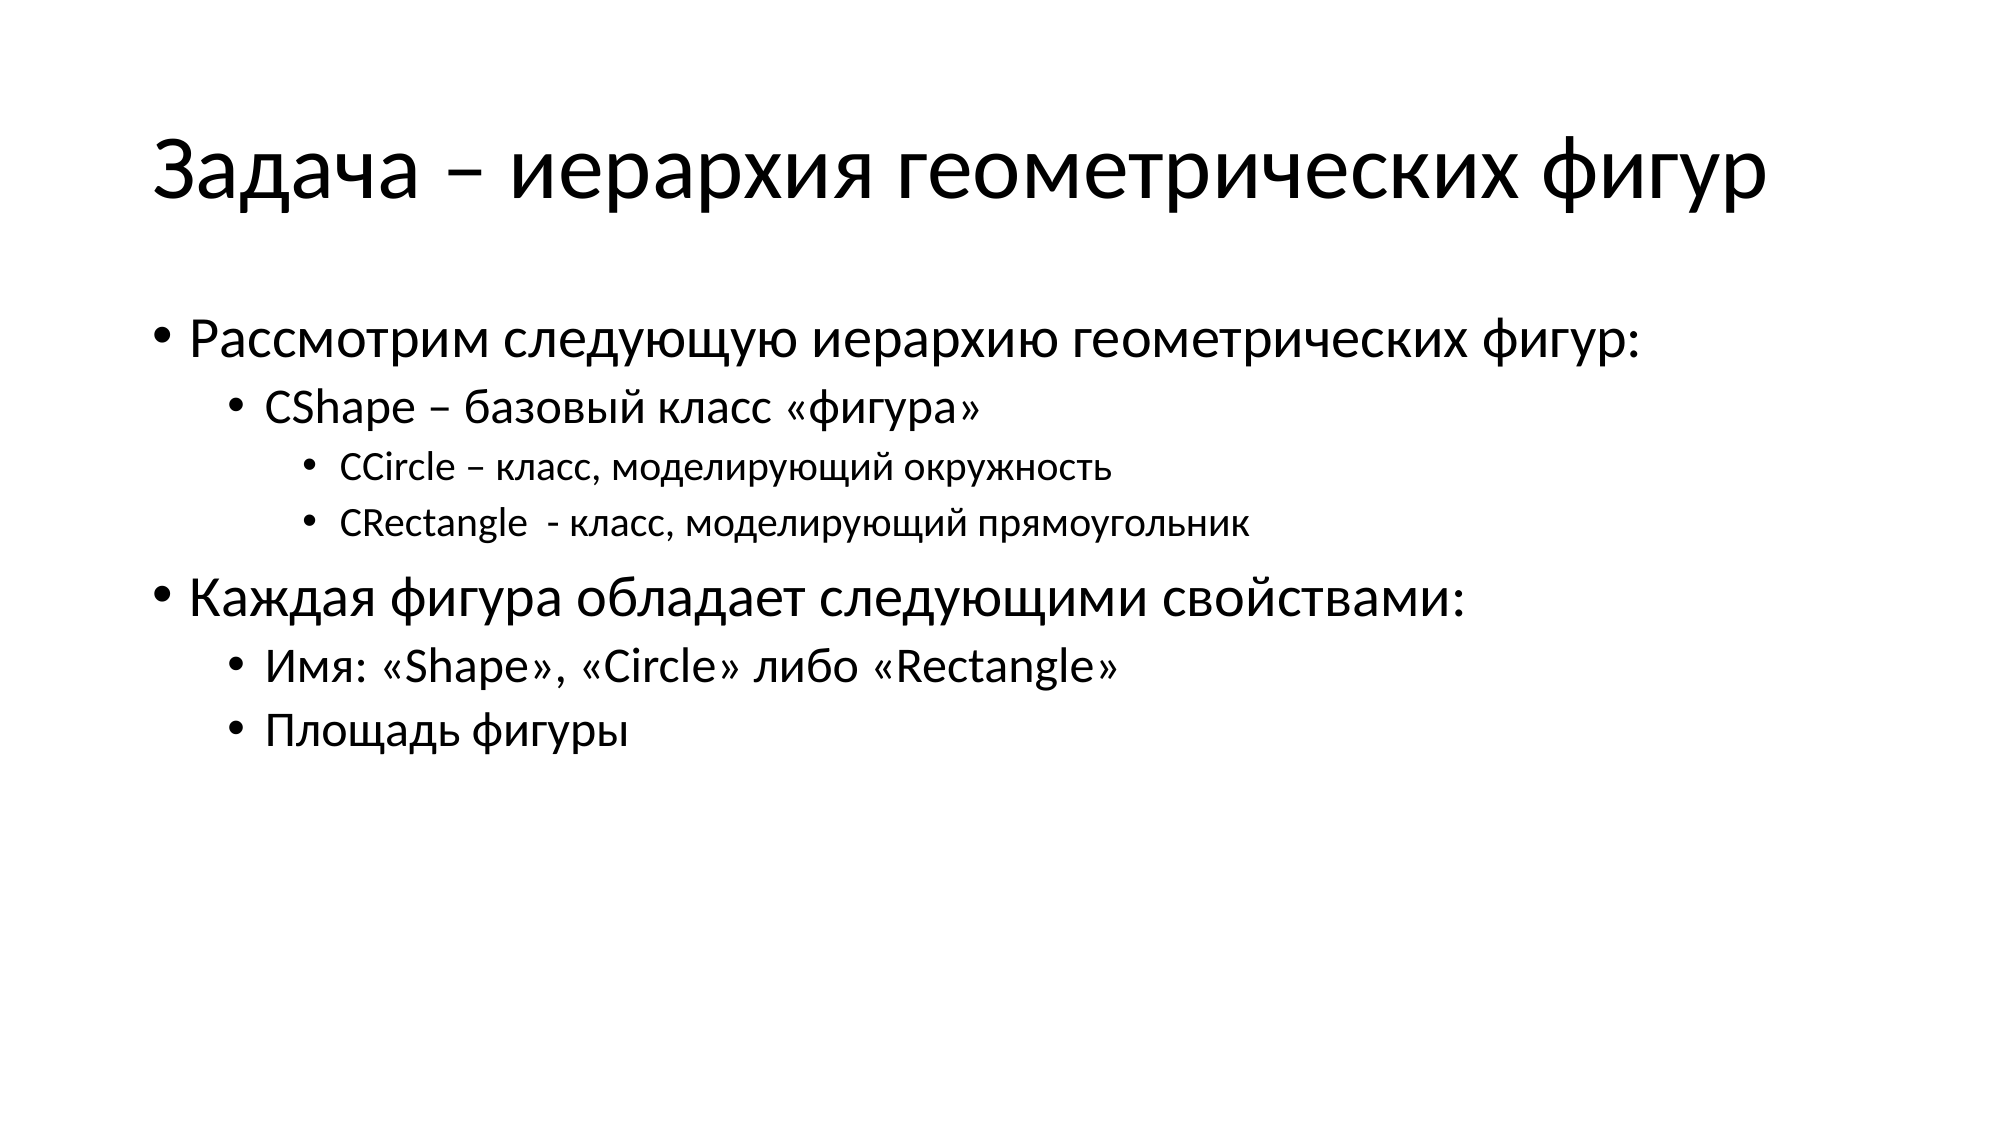

# Задача – иерархия геометрических фигур
Рассмотрим следующую иерархию геометрических фигур:
CShape – базовый класс «фигура»
CCircle – класс, моделирующий окружность
CRectangle  - класс, моделирующий прямоугольник
Каждая фигура обладает следующими свойствами:
Имя: «Shape», «Circle» либо «Rectangle»
Площадь фигуры